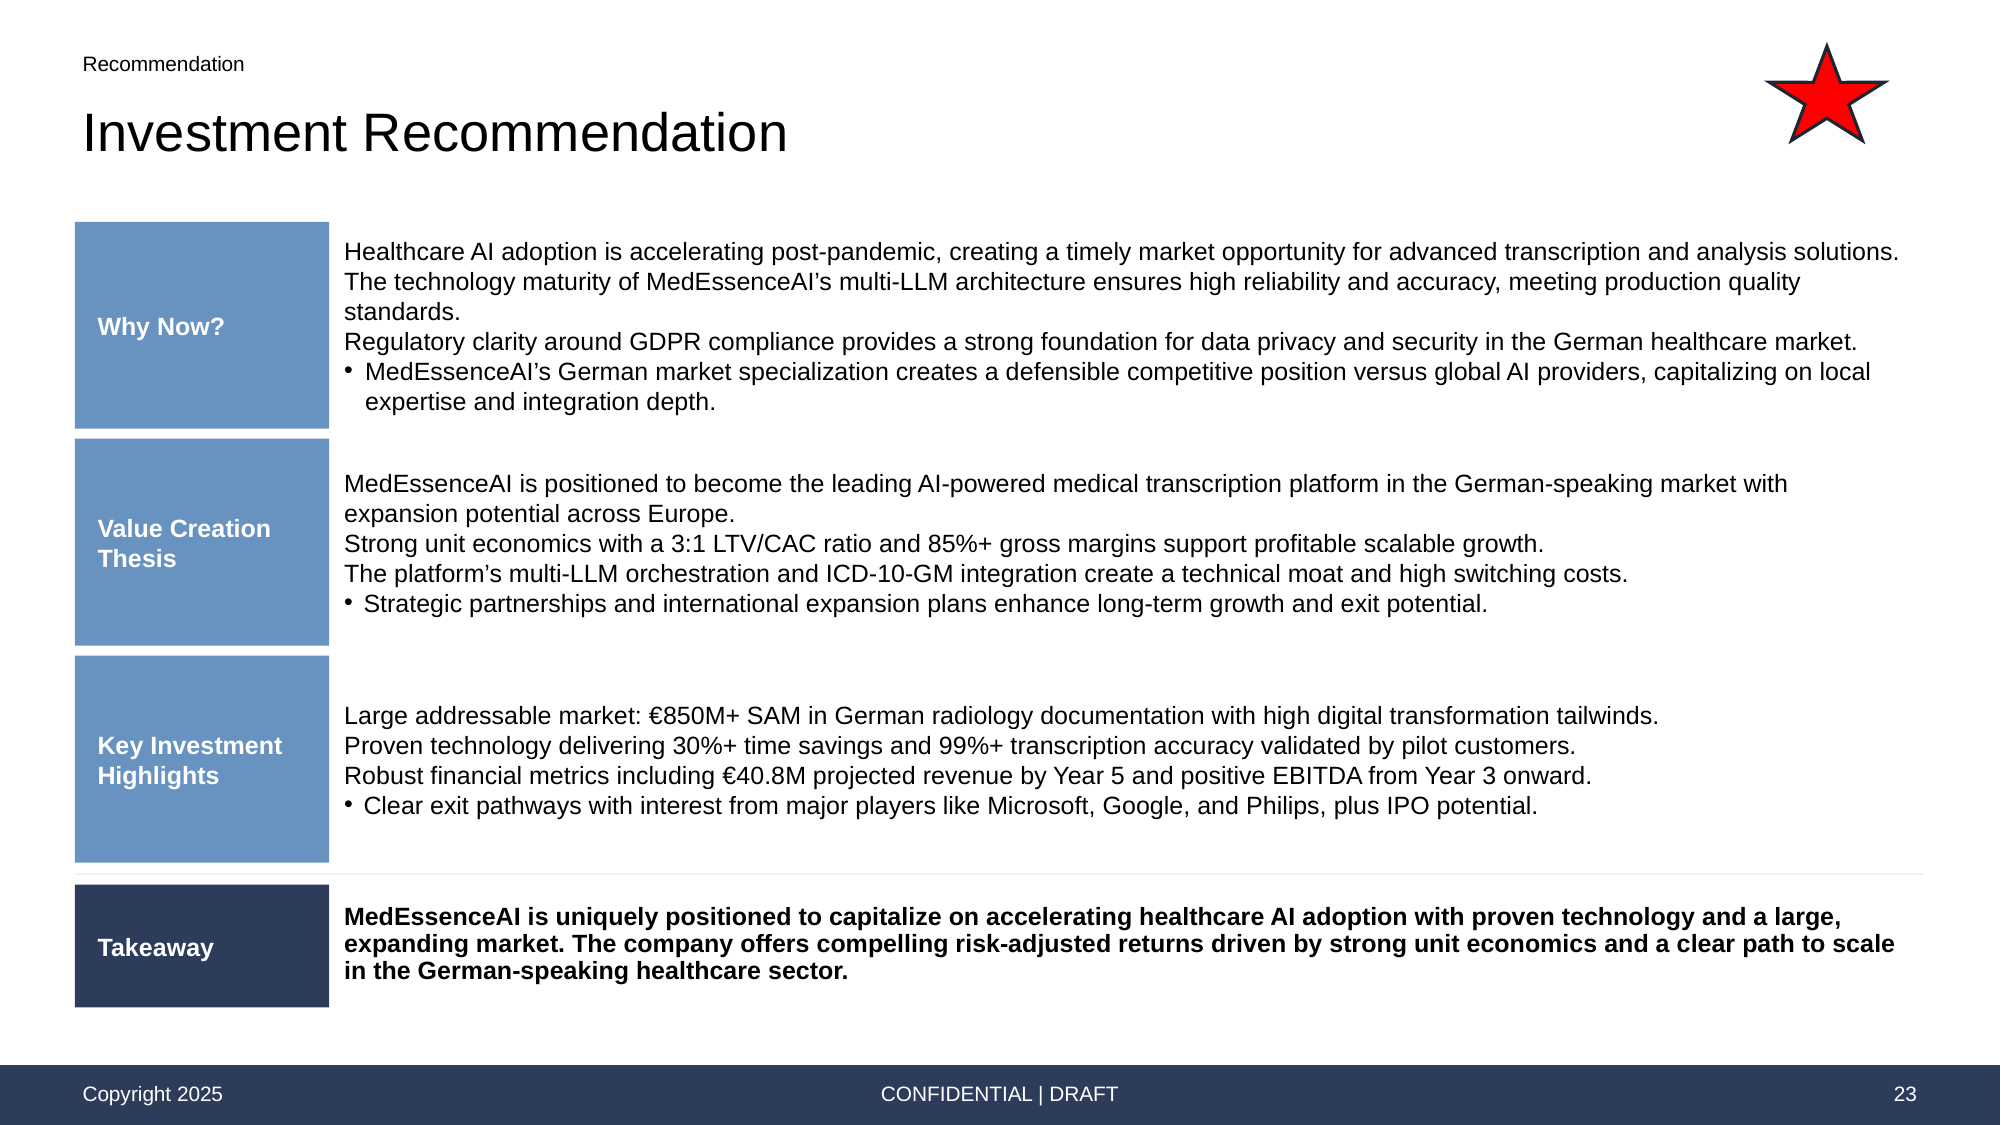

Recommendation

# Investment Recommendation
Why Now?
Healthcare AI adoption is accelerating post-pandemic, creating a timely market opportunity for advanced transcription and analysis solutions.
The technology maturity of MedEssenceAI’s multi-LLM architecture ensures high reliability and accuracy, meeting production quality standards.
Regulatory clarity around GDPR compliance provides a strong foundation for data privacy and security in the German healthcare market.
MedEssenceAI’s German market specialization creates a defensible competitive position versus global AI providers, capitalizing on local expertise and integration depth.
Value Creation Thesis
MedEssenceAI is positioned to become the leading AI-powered medical transcription platform in the German-speaking market with expansion potential across Europe.
Strong unit economics with a 3:1 LTV/CAC ratio and 85%+ gross margins support profitable scalable growth.
The platform’s multi-LLM orchestration and ICD-10-GM integration create a technical moat and high switching costs.
Strategic partnerships and international expansion plans enhance long-term growth and exit potential.
Key Investment Highlights
Large addressable market: €850M+ SAM in German radiology documentation with high digital transformation tailwinds.
Proven technology delivering 30%+ time savings and 99%+ transcription accuracy validated by pilot customers.
Robust financial metrics including €40.8M projected revenue by Year 5 and positive EBITDA from Year 3 onward.
Clear exit pathways with interest from major players like Microsoft, Google, and Philips, plus IPO potential.
MedEssenceAI is uniquely positioned to capitalize on accelerating healthcare AI adoption with proven technology and a large, expanding market. The company offers compelling risk-adjusted returns driven by strong unit economics and a clear path to scale in the German-speaking healthcare sector.
Takeaway
CONFIDENTIAL | DRAFT
23